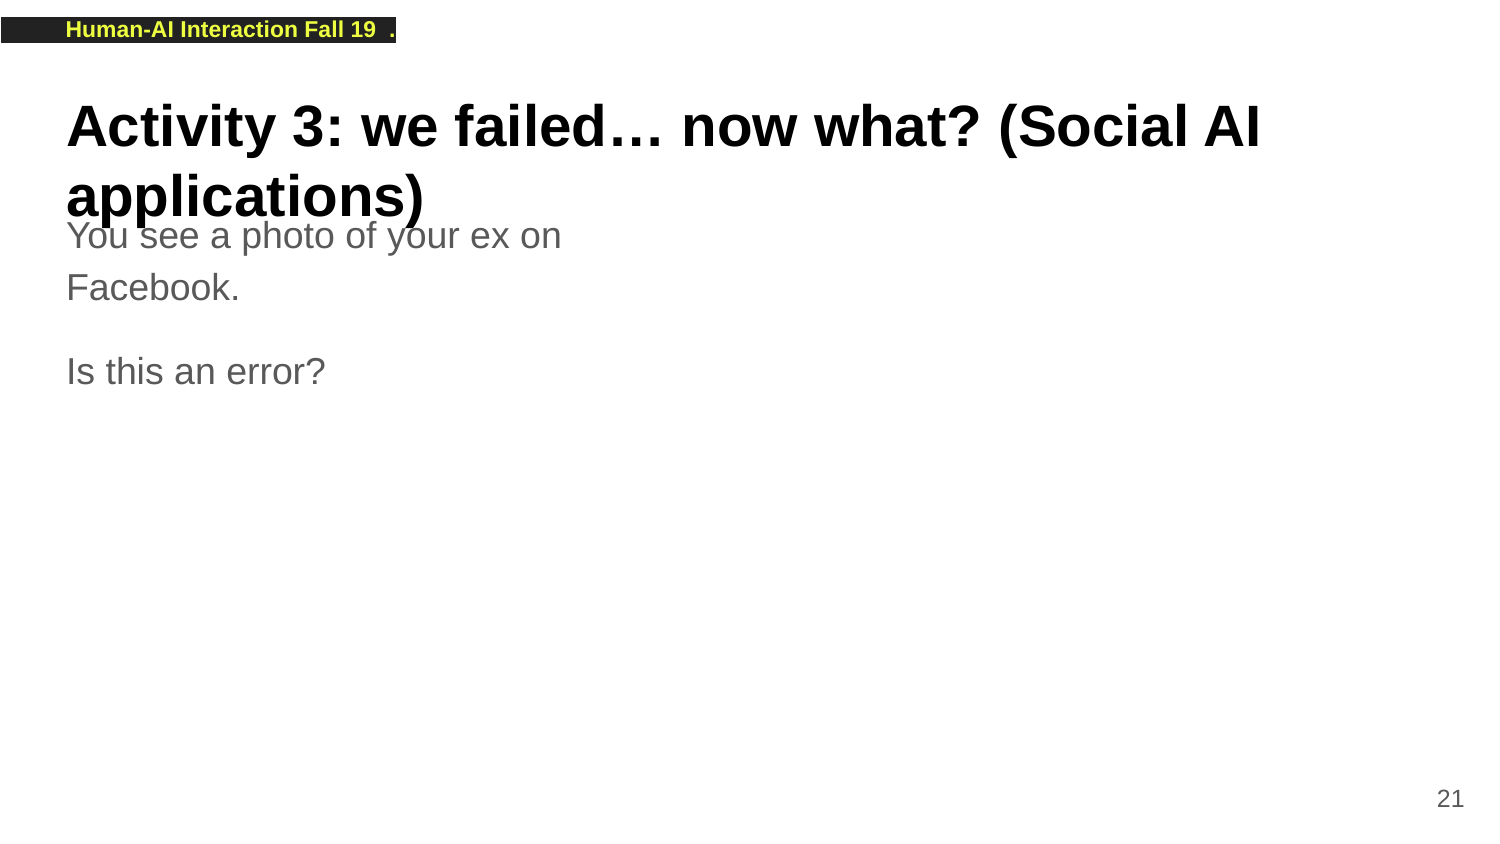

# Activity 3: we failed… now what? (Social AI applications)
You see a photo of your ex on Facebook.
Is this an error?
21